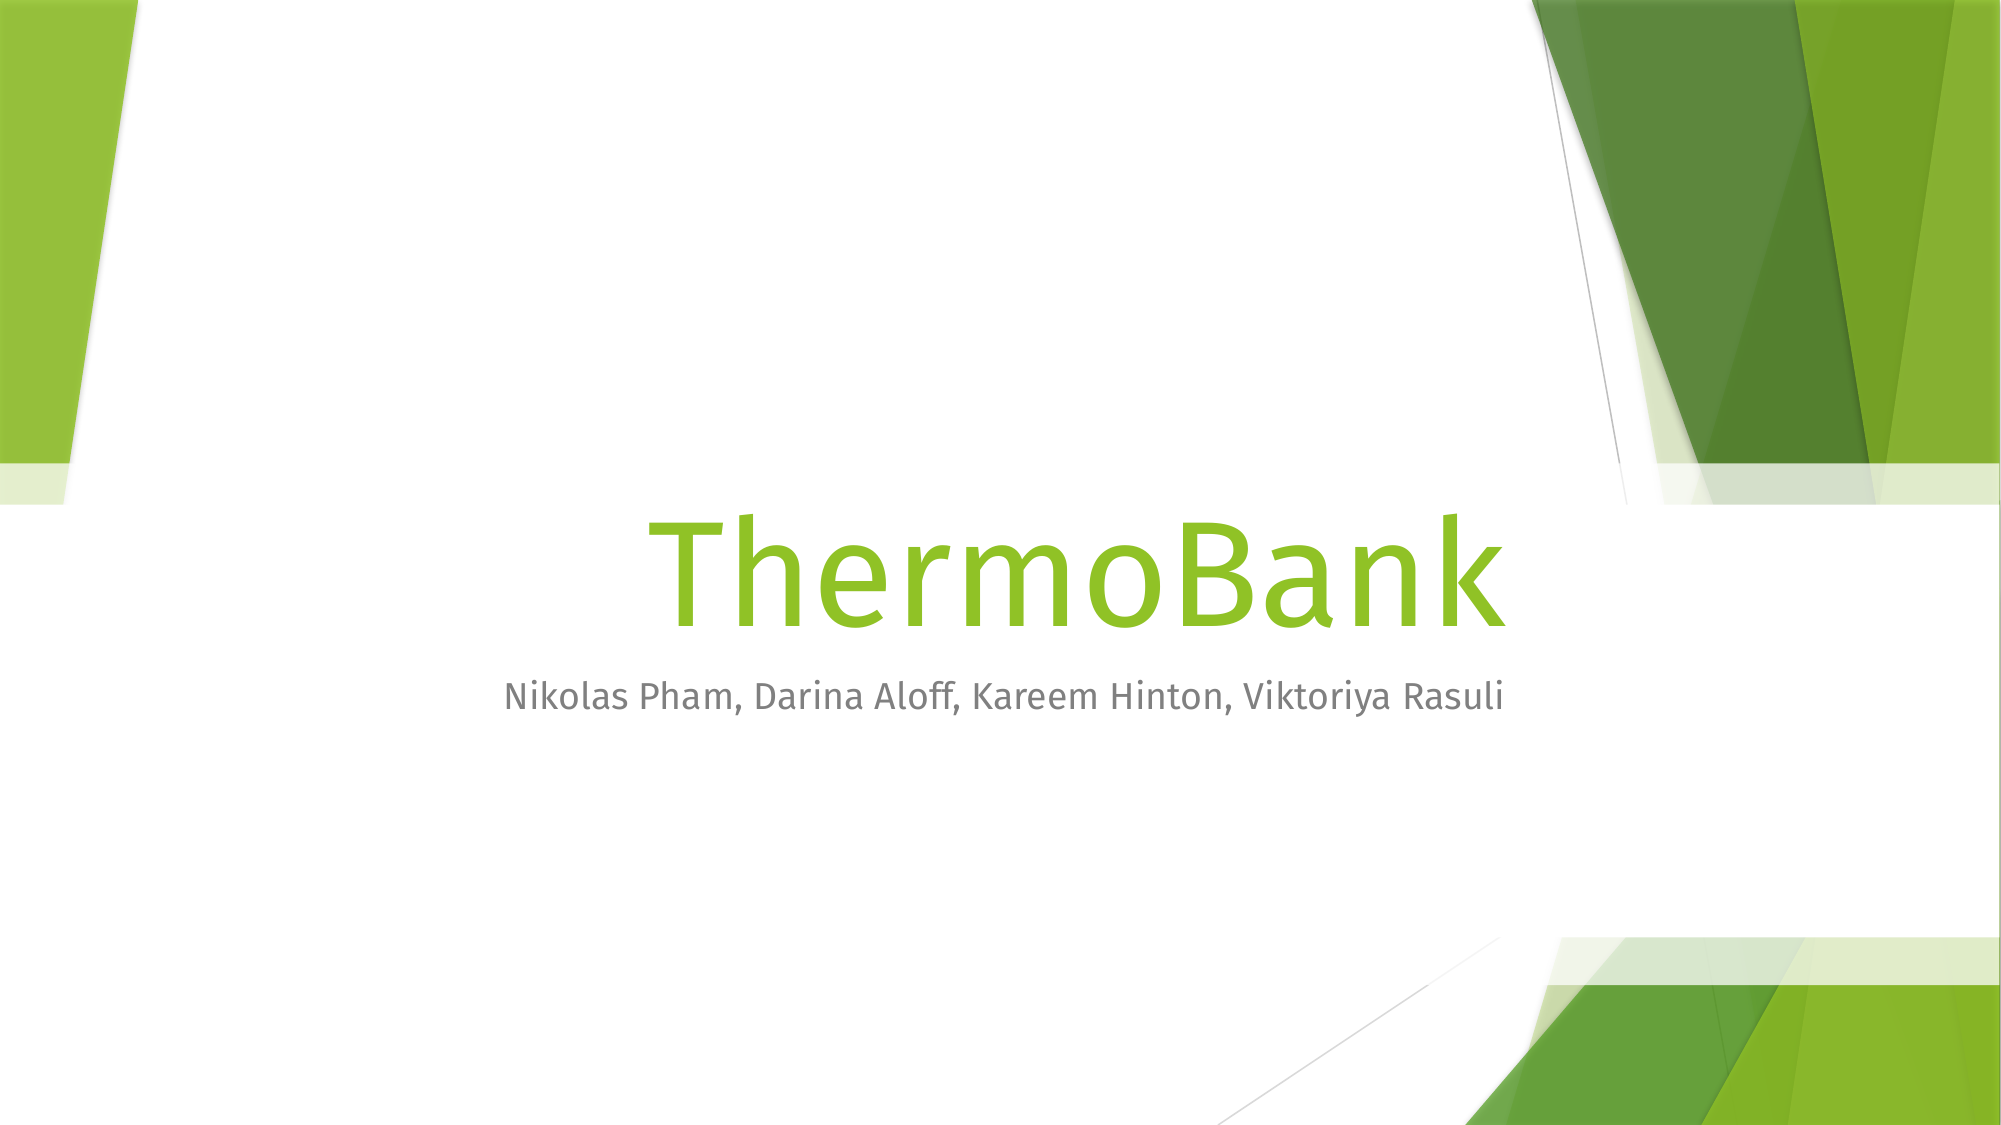

# ThermoBank
Nikolas Pham, Darina Aloff, Kareem Hinton, Viktoriya Rasuli